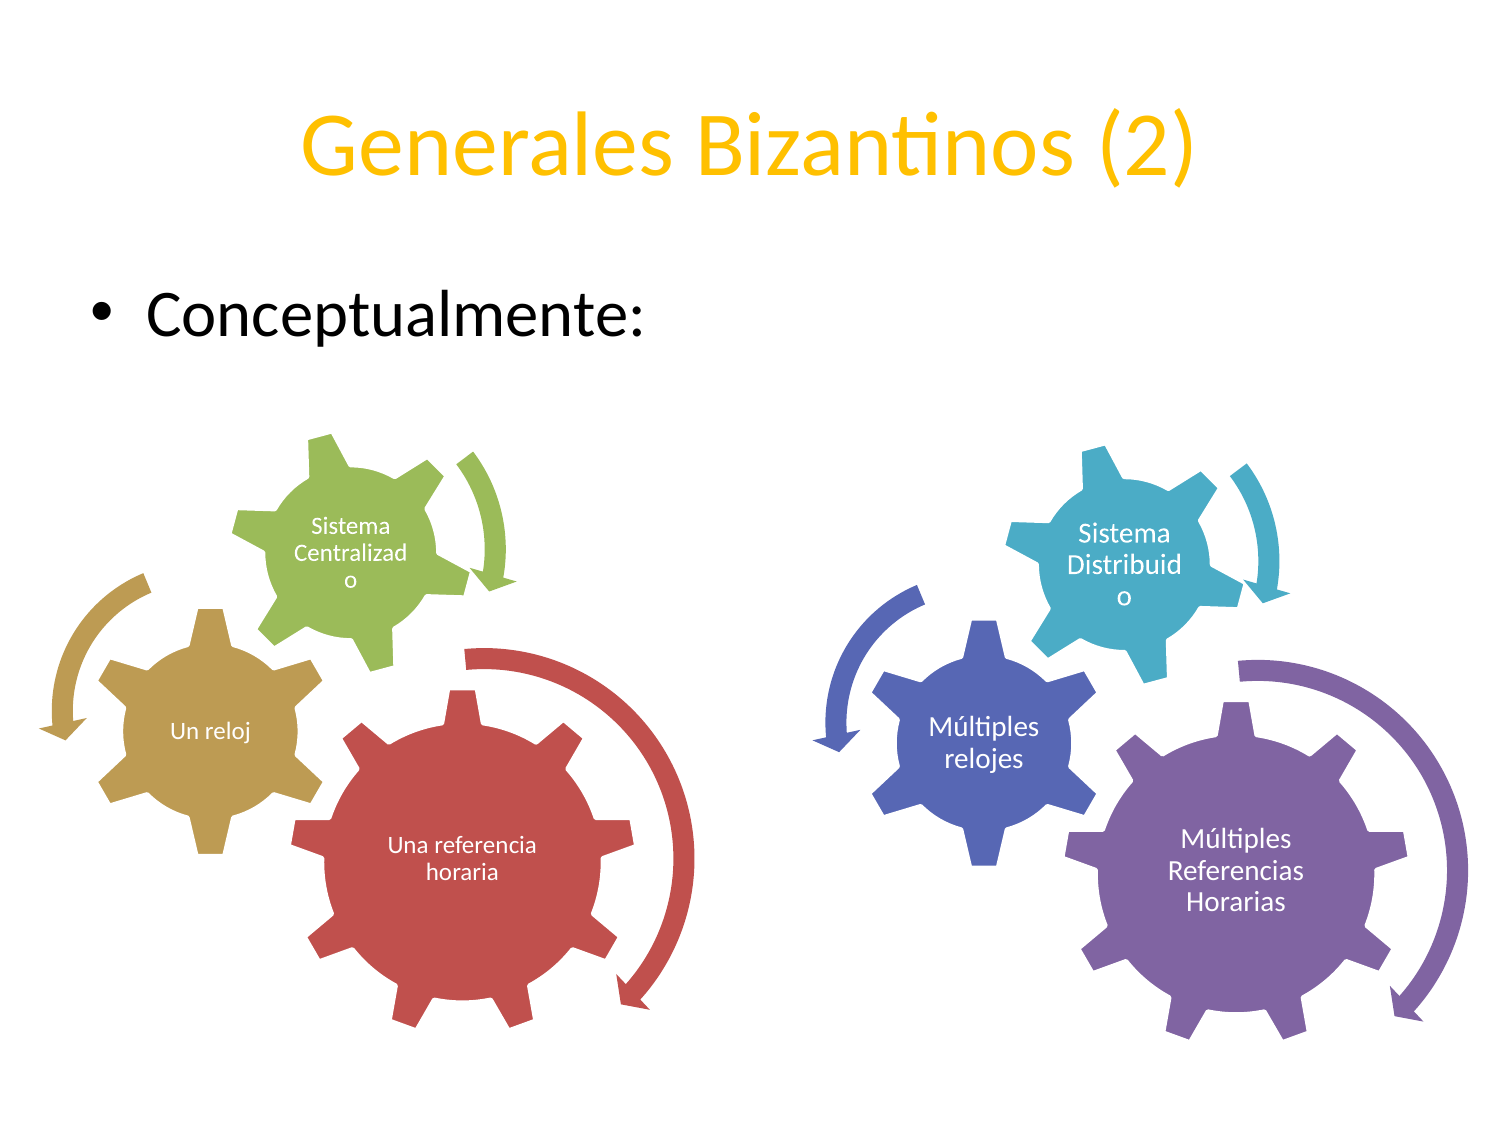

# Generales Bizantinos (2)
Conceptualmente:
Una referencia horaria
Un reloj
Sistema Centralizado
Múltiples Referencias Horarias
Múltiples relojes
Sistema Distribuido